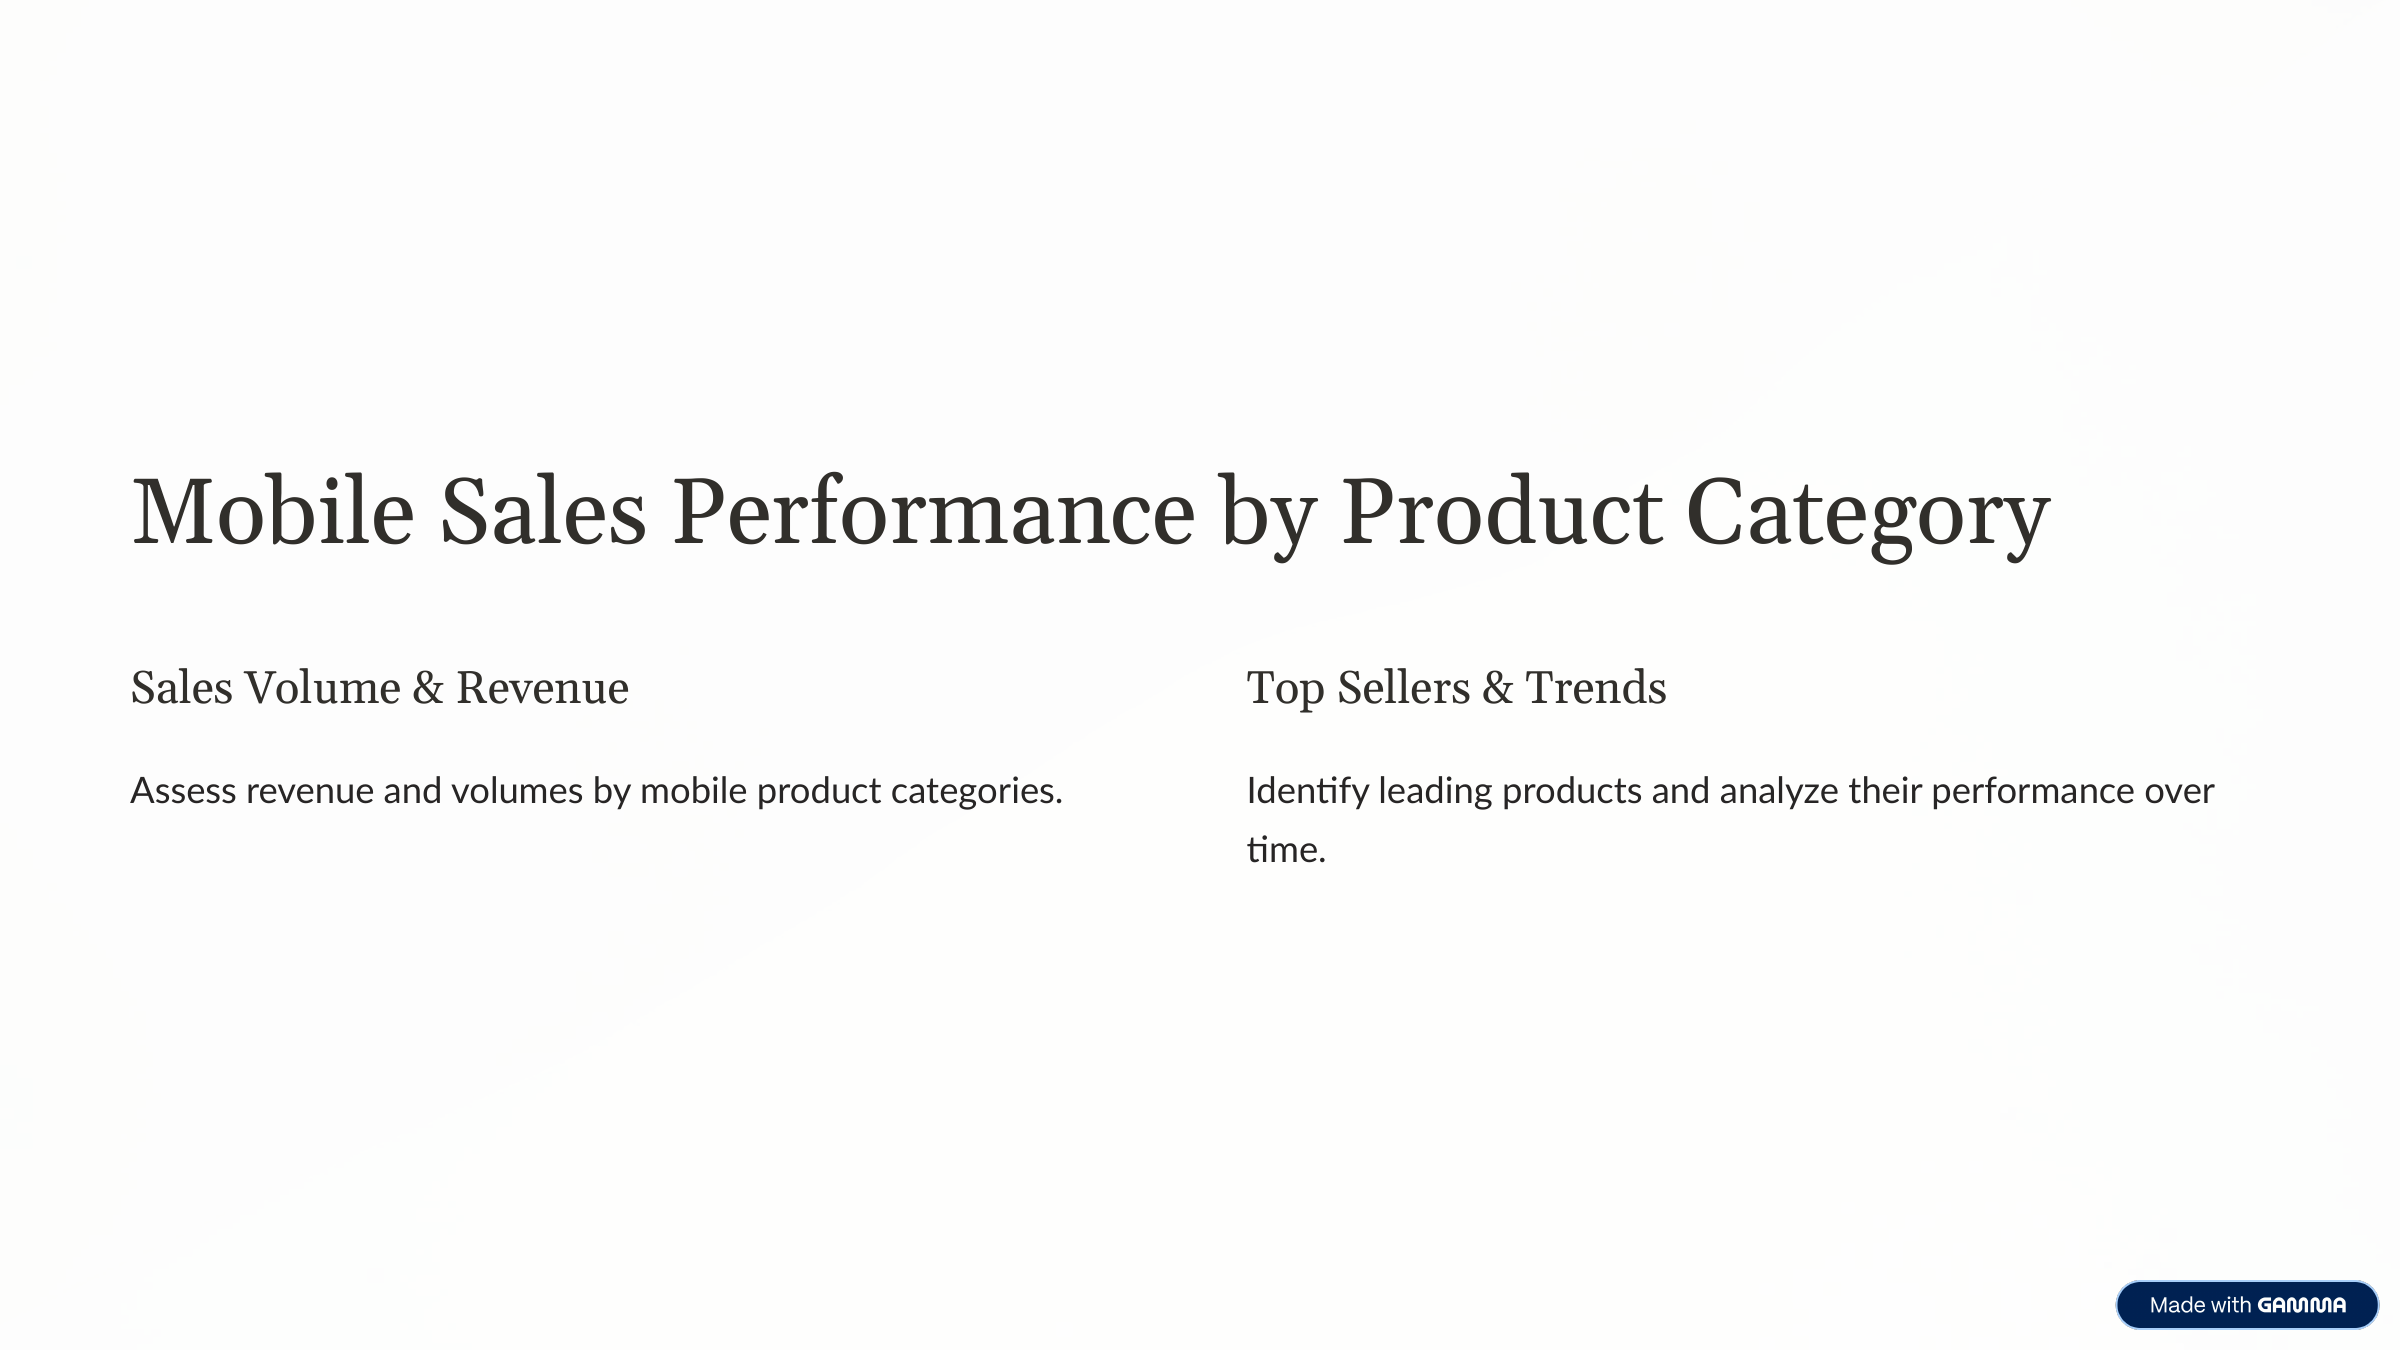

Mobile Sales Performance by Product Category
Sales Volume & Revenue
Top Sellers & Trends
Assess revenue and volumes by mobile product categories.
Identify leading products and analyze their performance over time.